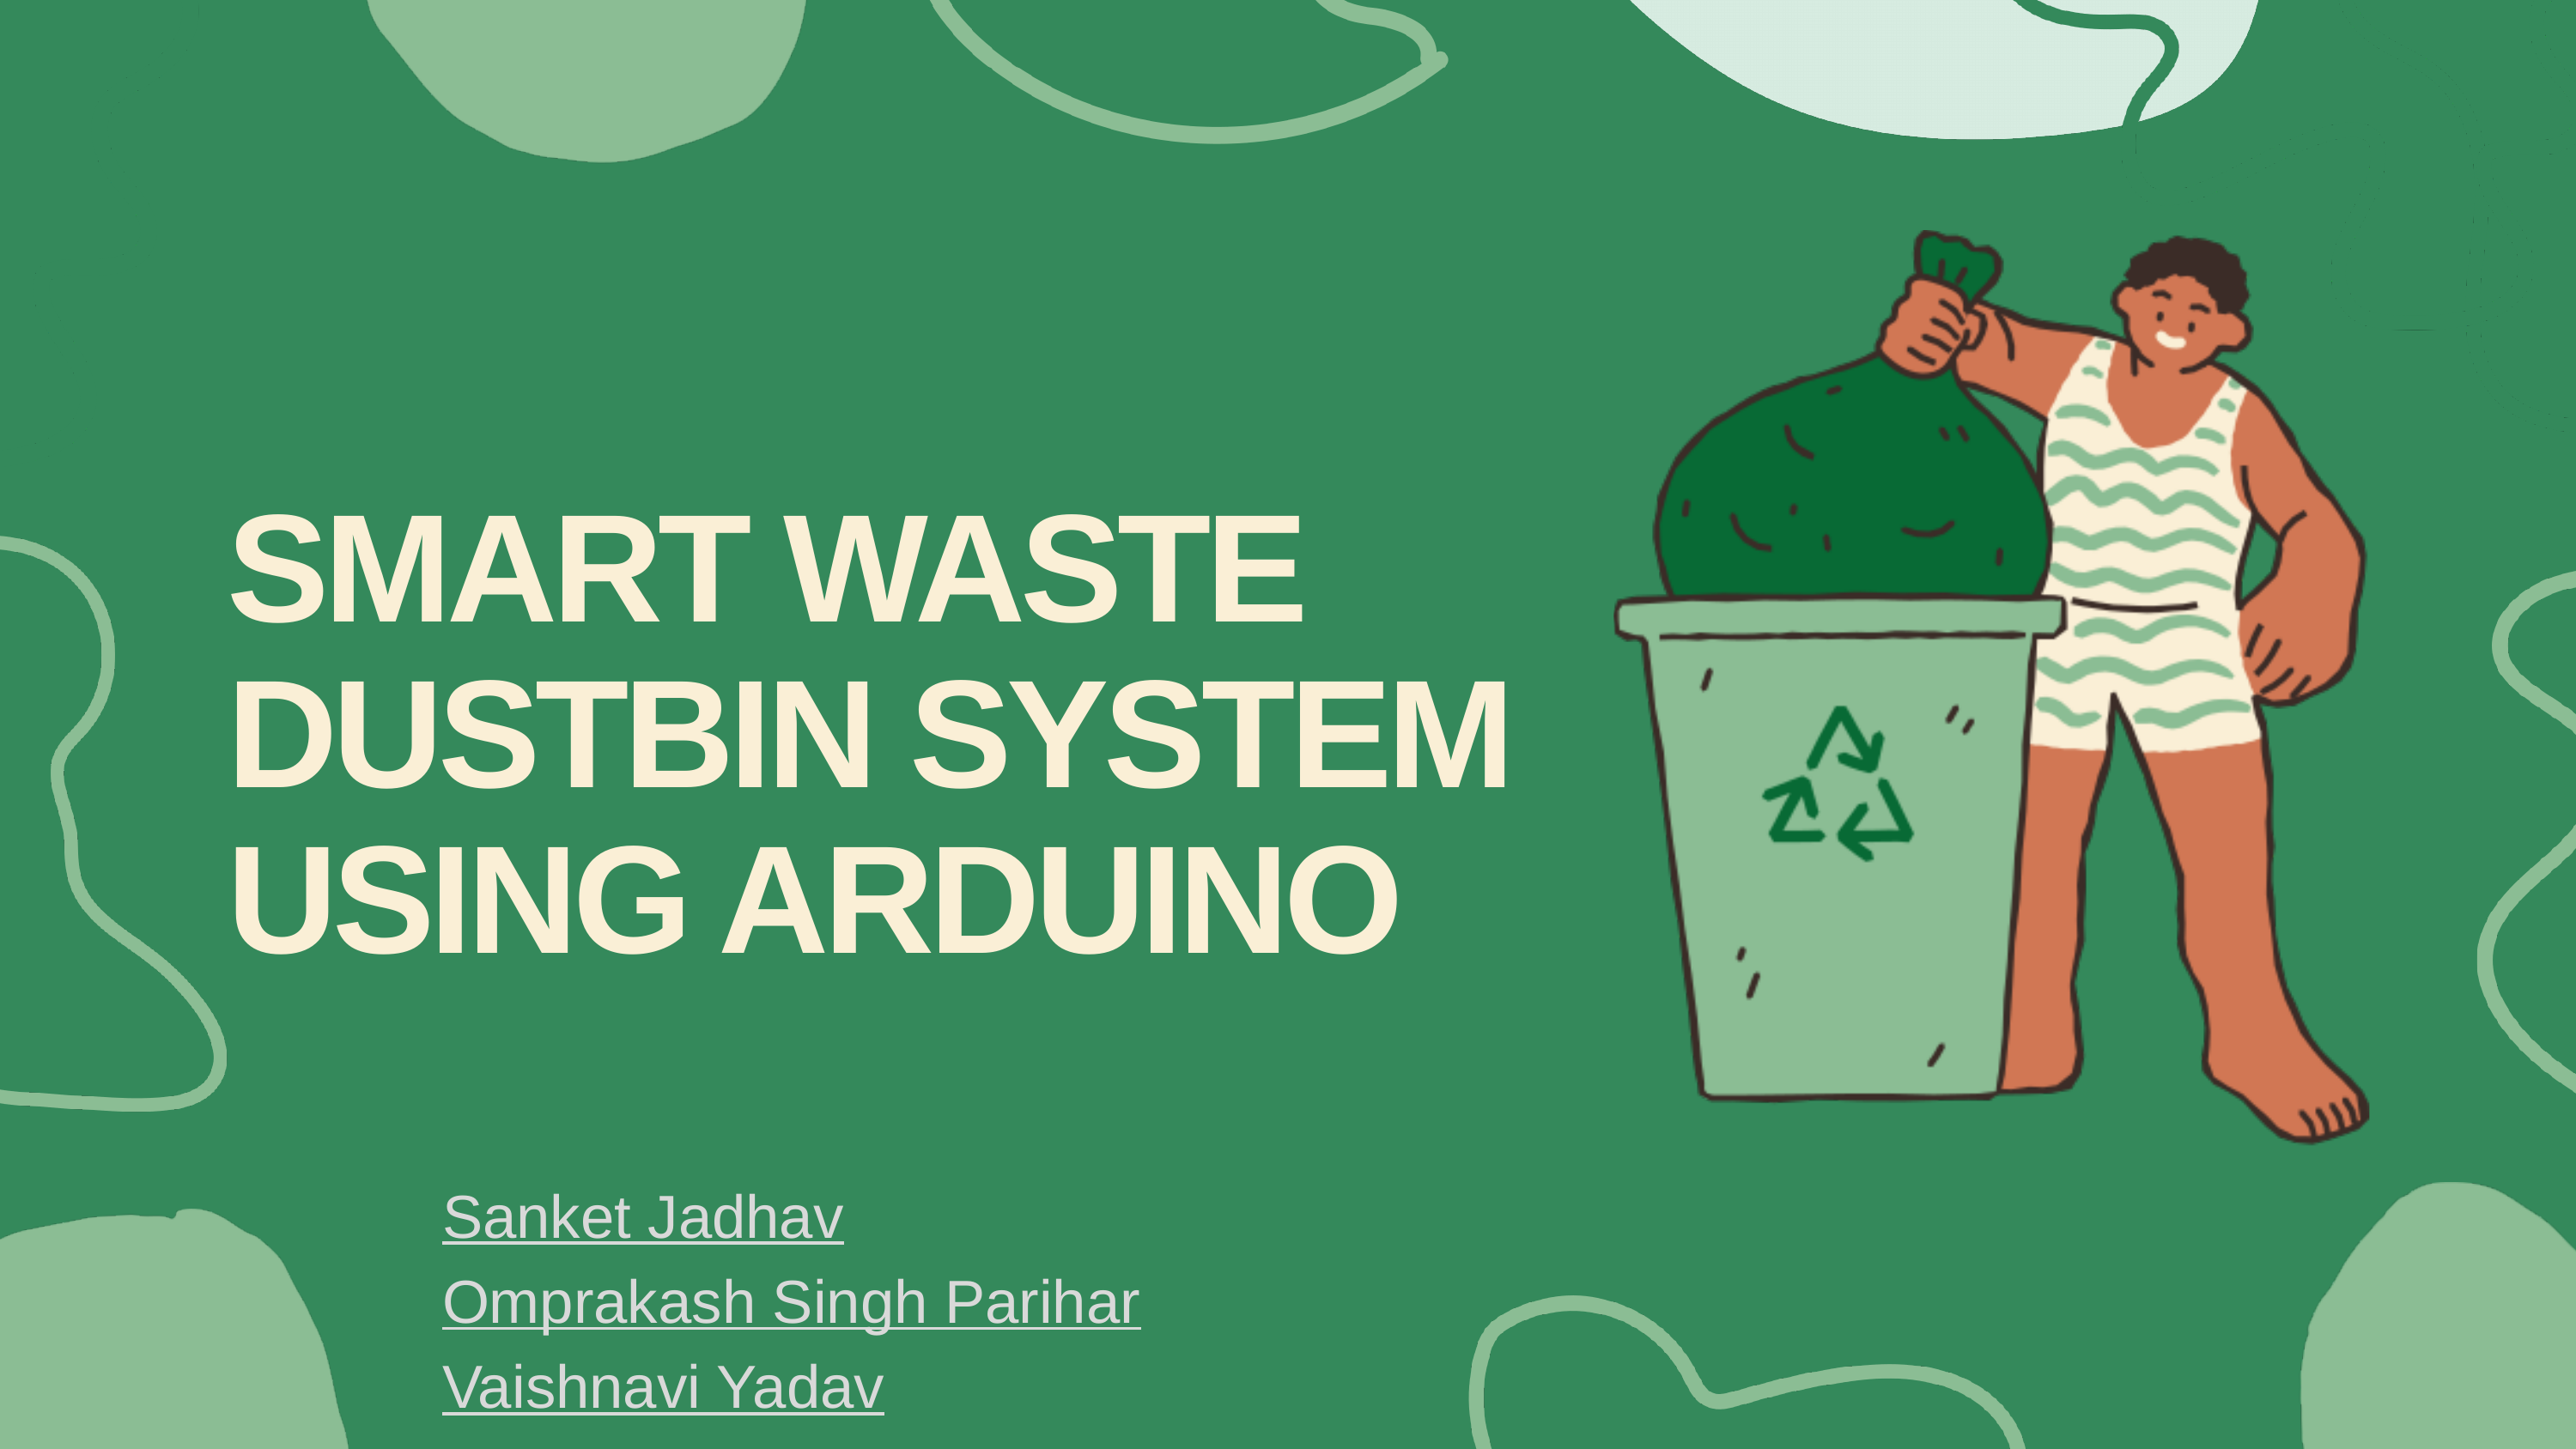

SMART WASTE DUSTBIN SYSTEM USING ARDUINO

Sanket Jadhav
Omprakash Singh Parihar
Vaishnavi Yadav